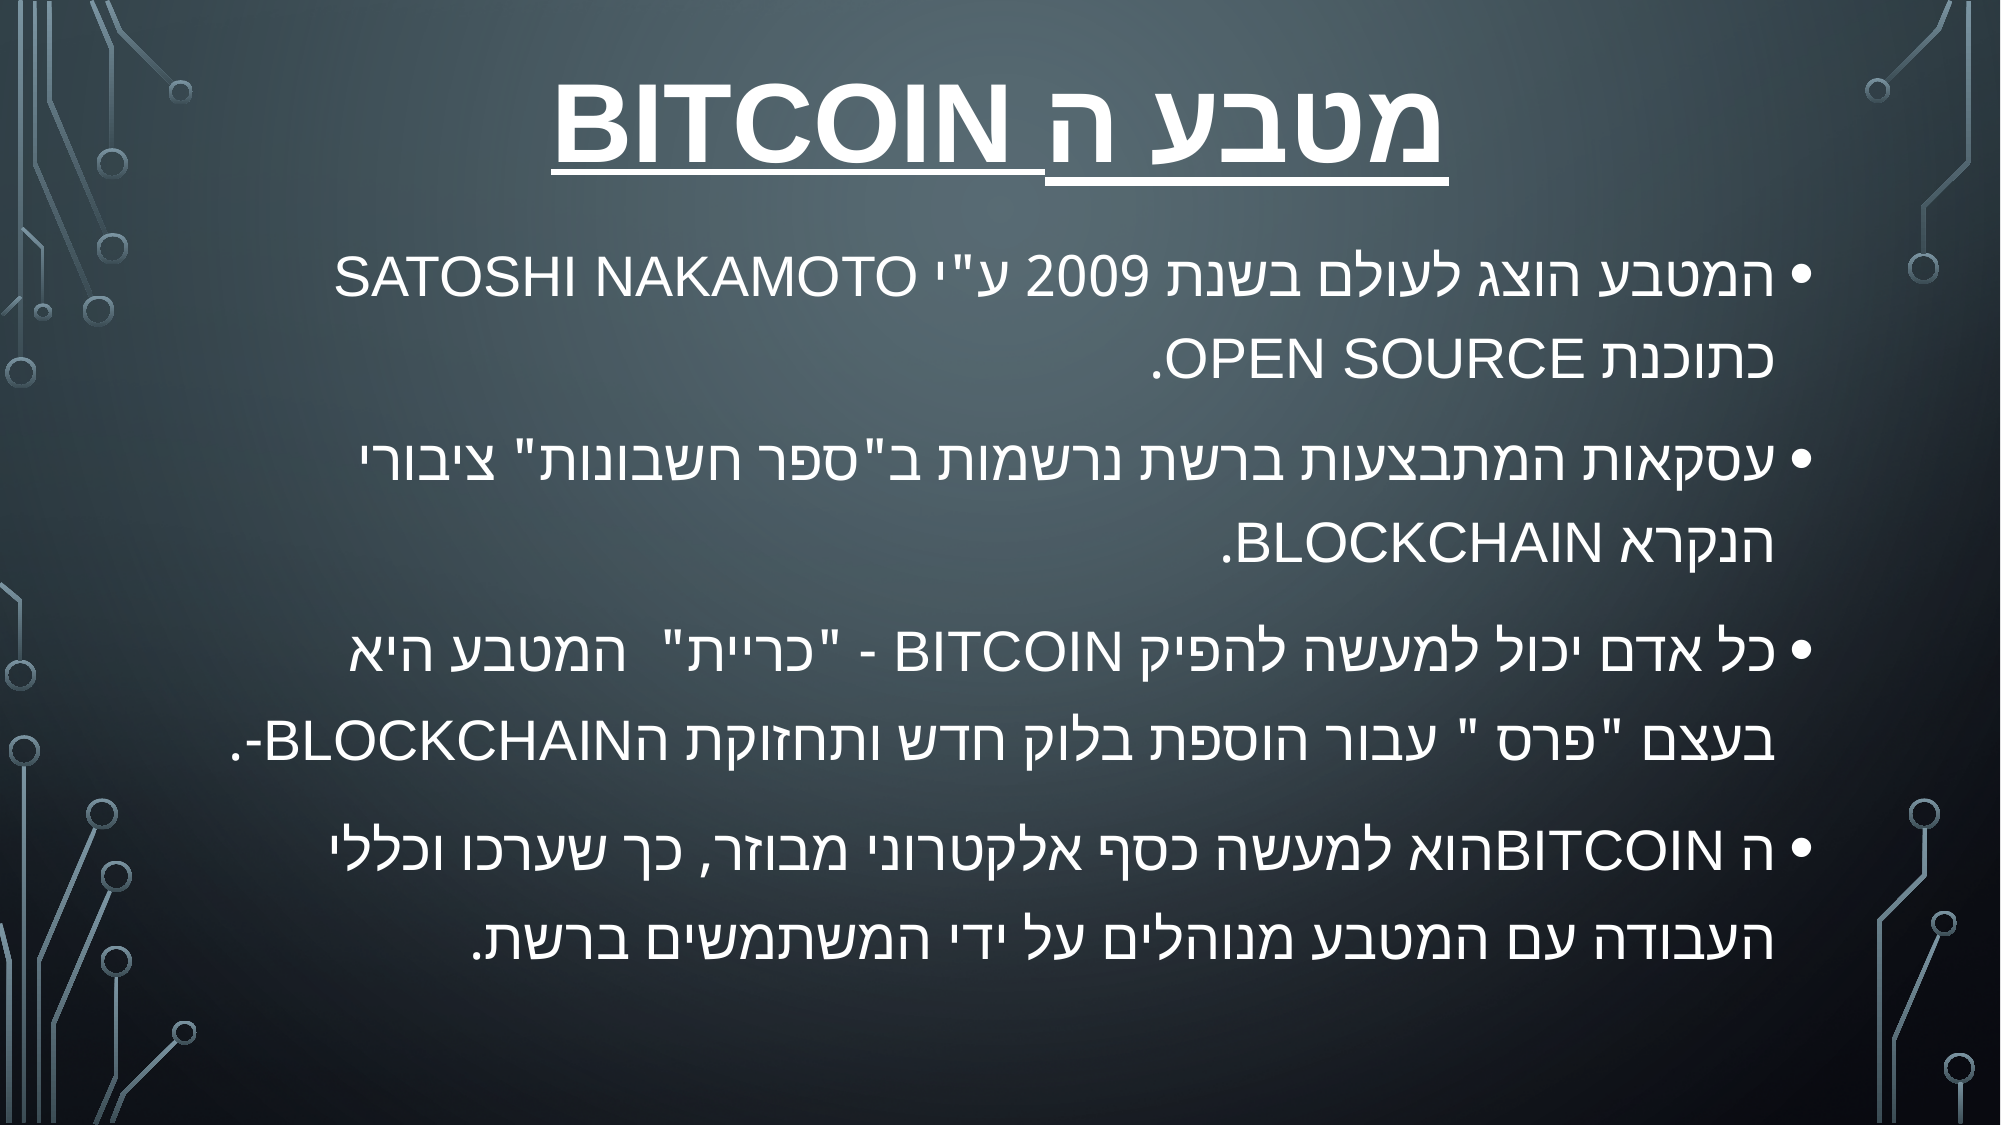

# Bitcoin מטבע ה
המטבע הוצג לעולם בשנת 2009 ע"י Satoshi Nakamoto כתוכנת open source.
עסקאות המתבצעות ברשת נרשמות ב"ספר חשבונות" ציבורי הנקרא BlockChain.
כל אדם יכול למעשה להפיק Bitcoin - "כריית"  המטבע היא בעצם "פרס " עבור הוספת בלוק חדש ותחזוקת הBlockChain-.
ה Bitcoinהוא למעשה כסף אלקטרוני מבוזר, כך שערכו וכללי העבודה עם המטבע מנוהלים על ידי המשתמשים ברשת.